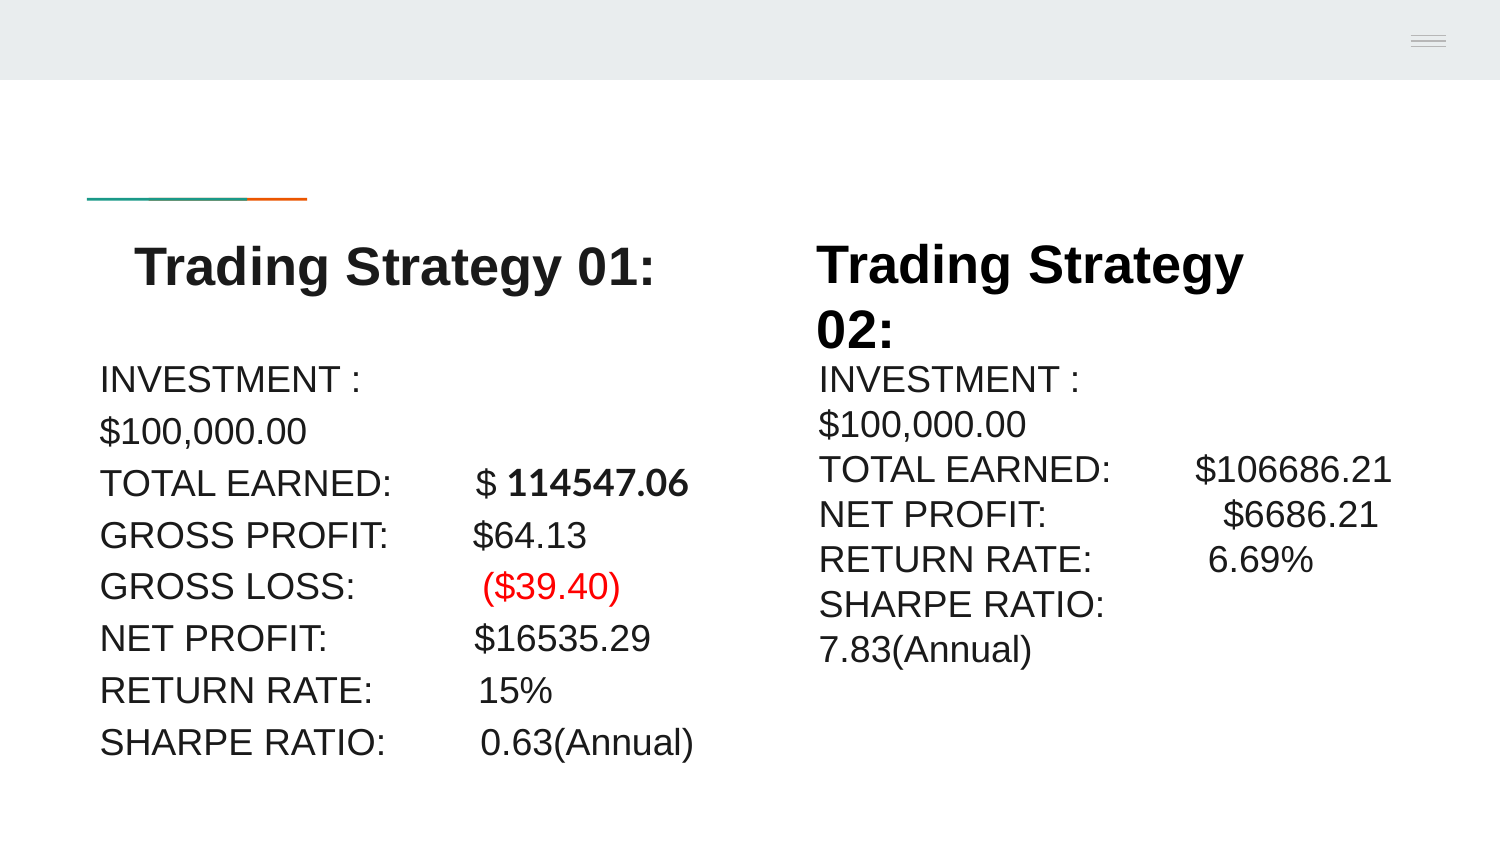

# Trading Strategy 01:
Trading Strategy 02:
INVESTMENT : 	          $100,000.00
TOTAL EARNED:        $ 114547.06
GROSS PROFIT:        $64.13
GROSS LOSS:            ($39.40)
NET PROFIT:              $16535.29
RETURN RATE:          15%
SHARPE RATIO:         0.63(Annual)

INVESTMENT : 	          $100,000.00
TOTAL EARNED:        $106686.21
NET PROFIT:	          $6686.21
RETURN RATE:           6.69%
SHARPE RATIO:          7.83(Annual)